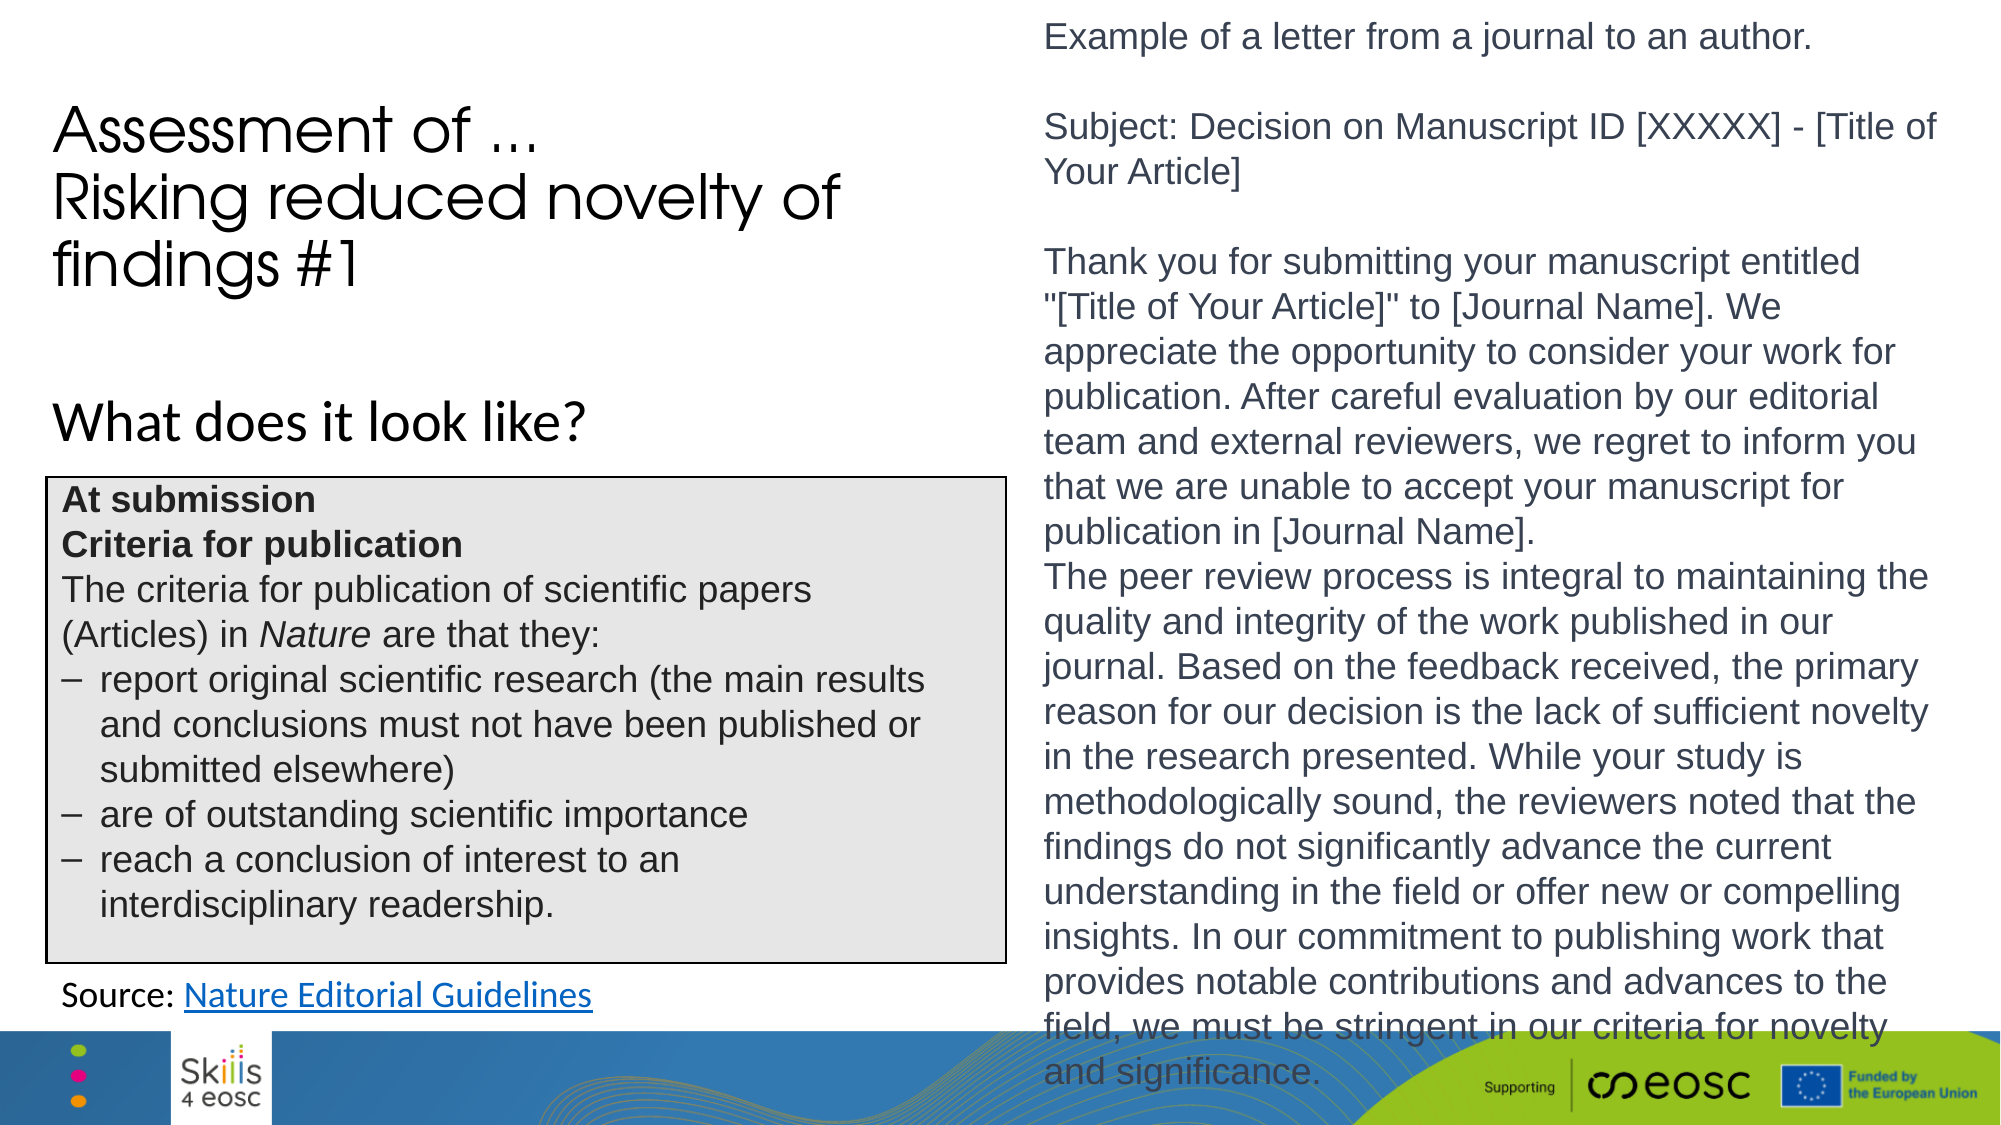

Example of a letter from a journal to an author.

Subject: Decision on Manuscript ID [XXXXX] - [Title of Your Article]

Thank you for submitting your manuscript entitled "[Title of Your Article]" to [Journal Name]. We appreciate the opportunity to consider your work for publication. After careful evaluation by our editorial team and external reviewers, we regret to inform you that we are unable to accept your manuscript for publication in [Journal Name].
The peer review process is integral to maintaining the quality and integrity of the work published in our journal. Based on the feedback received, the primary reason for our decision is the lack of sufficient novelty in the research presented. While your study is methodologically sound, the reviewers noted that the findings do not significantly advance the current understanding in the field or offer new or compelling insights. In our commitment to publishing work that provides notable contributions and advances to the field, we must be stringent in our criteria for novelty and significance.
# Assessment of ... Risking reduced novelty of findings #1
What does it look like?
At submission
Criteria for publication
The criteria for publication of scientific papers (Articles) in Nature are that they:
report original scientific research (the main results and conclusions must not have been published or submitted elsewhere)
are of outstanding scientific importance
reach a conclusion of interest to an interdisciplinary readership.

Source: Nature Editorial Guidelines